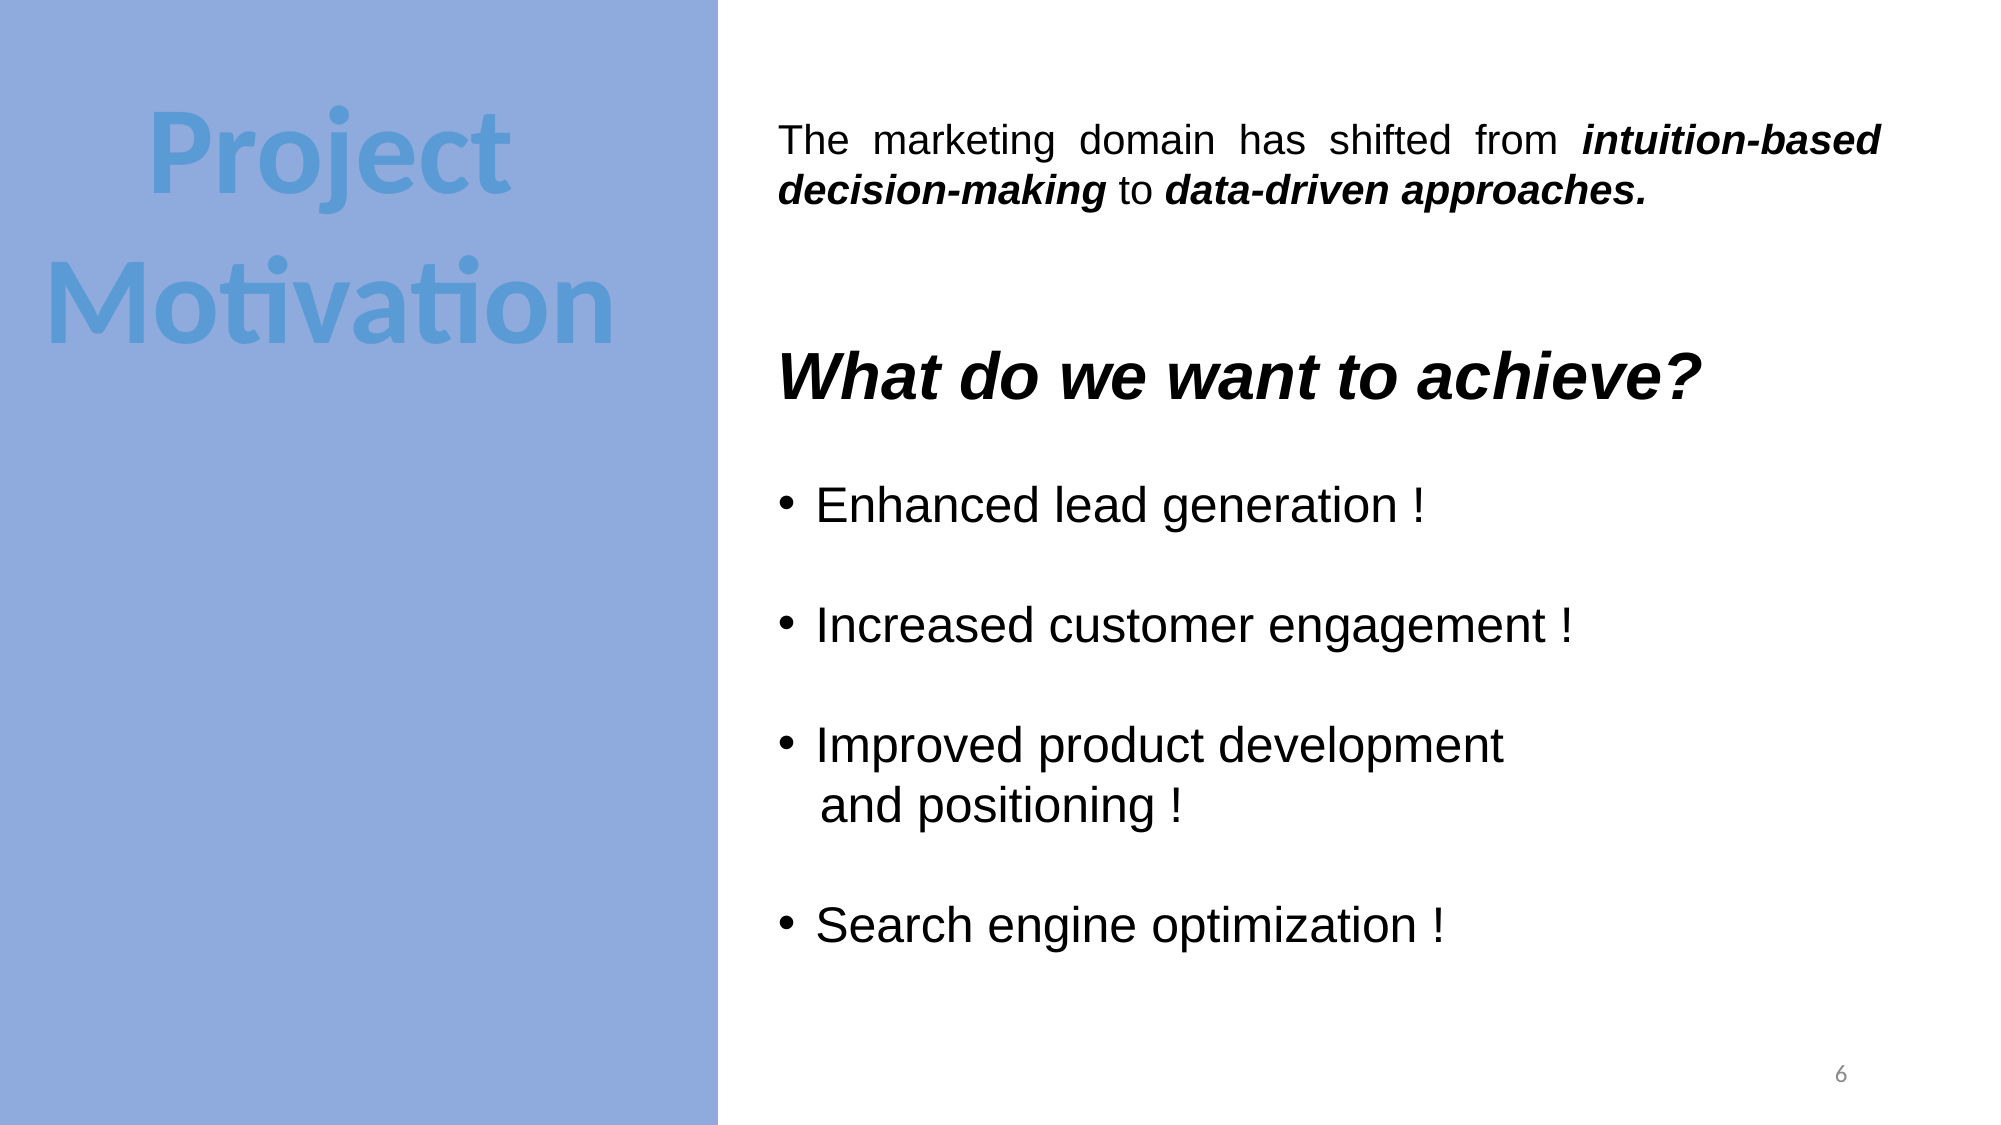

Project Motivation
The marketing domain has shifted from intuition-based decision-making to data-driven approaches.

What do we want to achieve?

Enhanced lead generation !

Increased customer engagement !

Improved product development
   and positioning !

Search engine optimization !

6